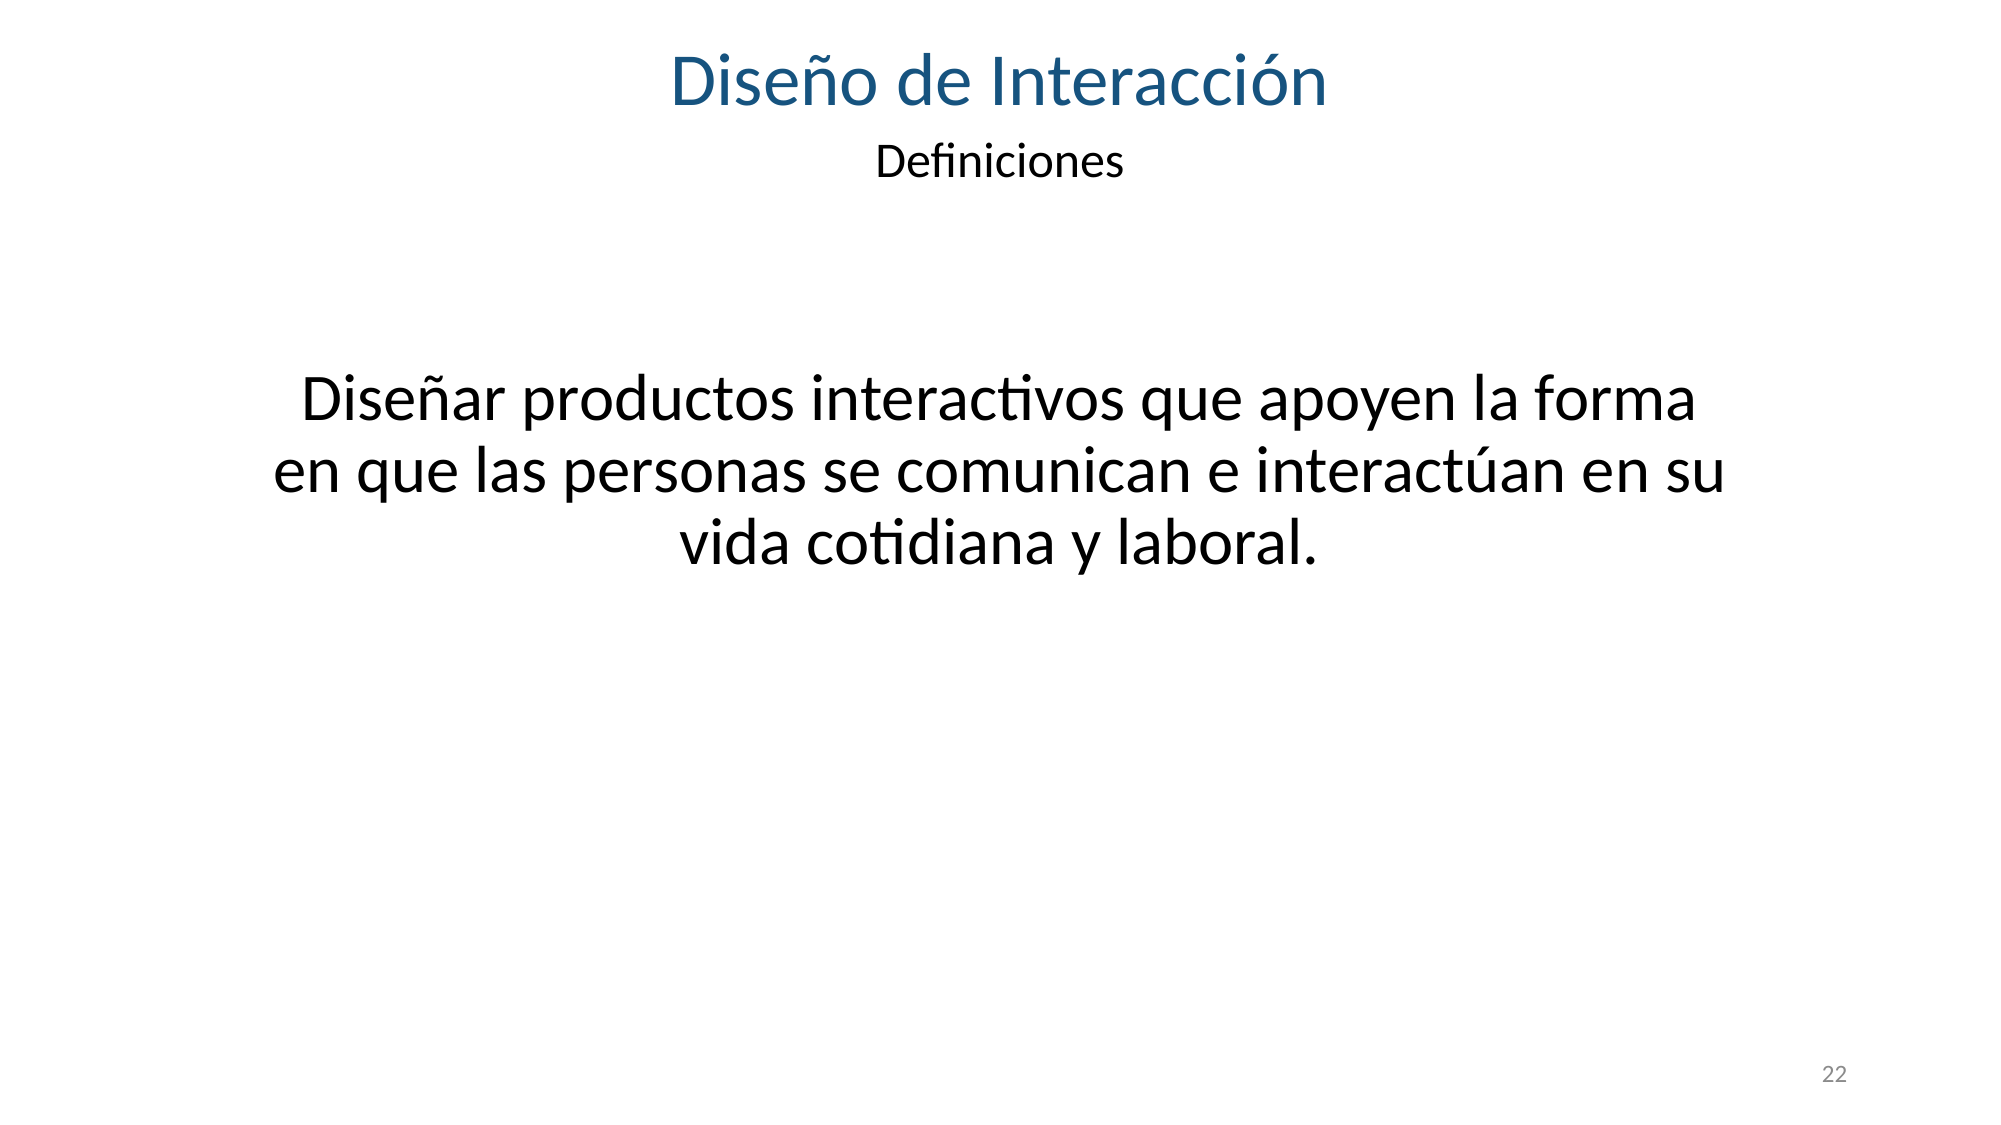

Diseño de Interacción
Definiciones

Diseñar productos interactivos que apoyen la forma en que las personas se comunican e interactúan en su vida cotidiana y laboral.
22